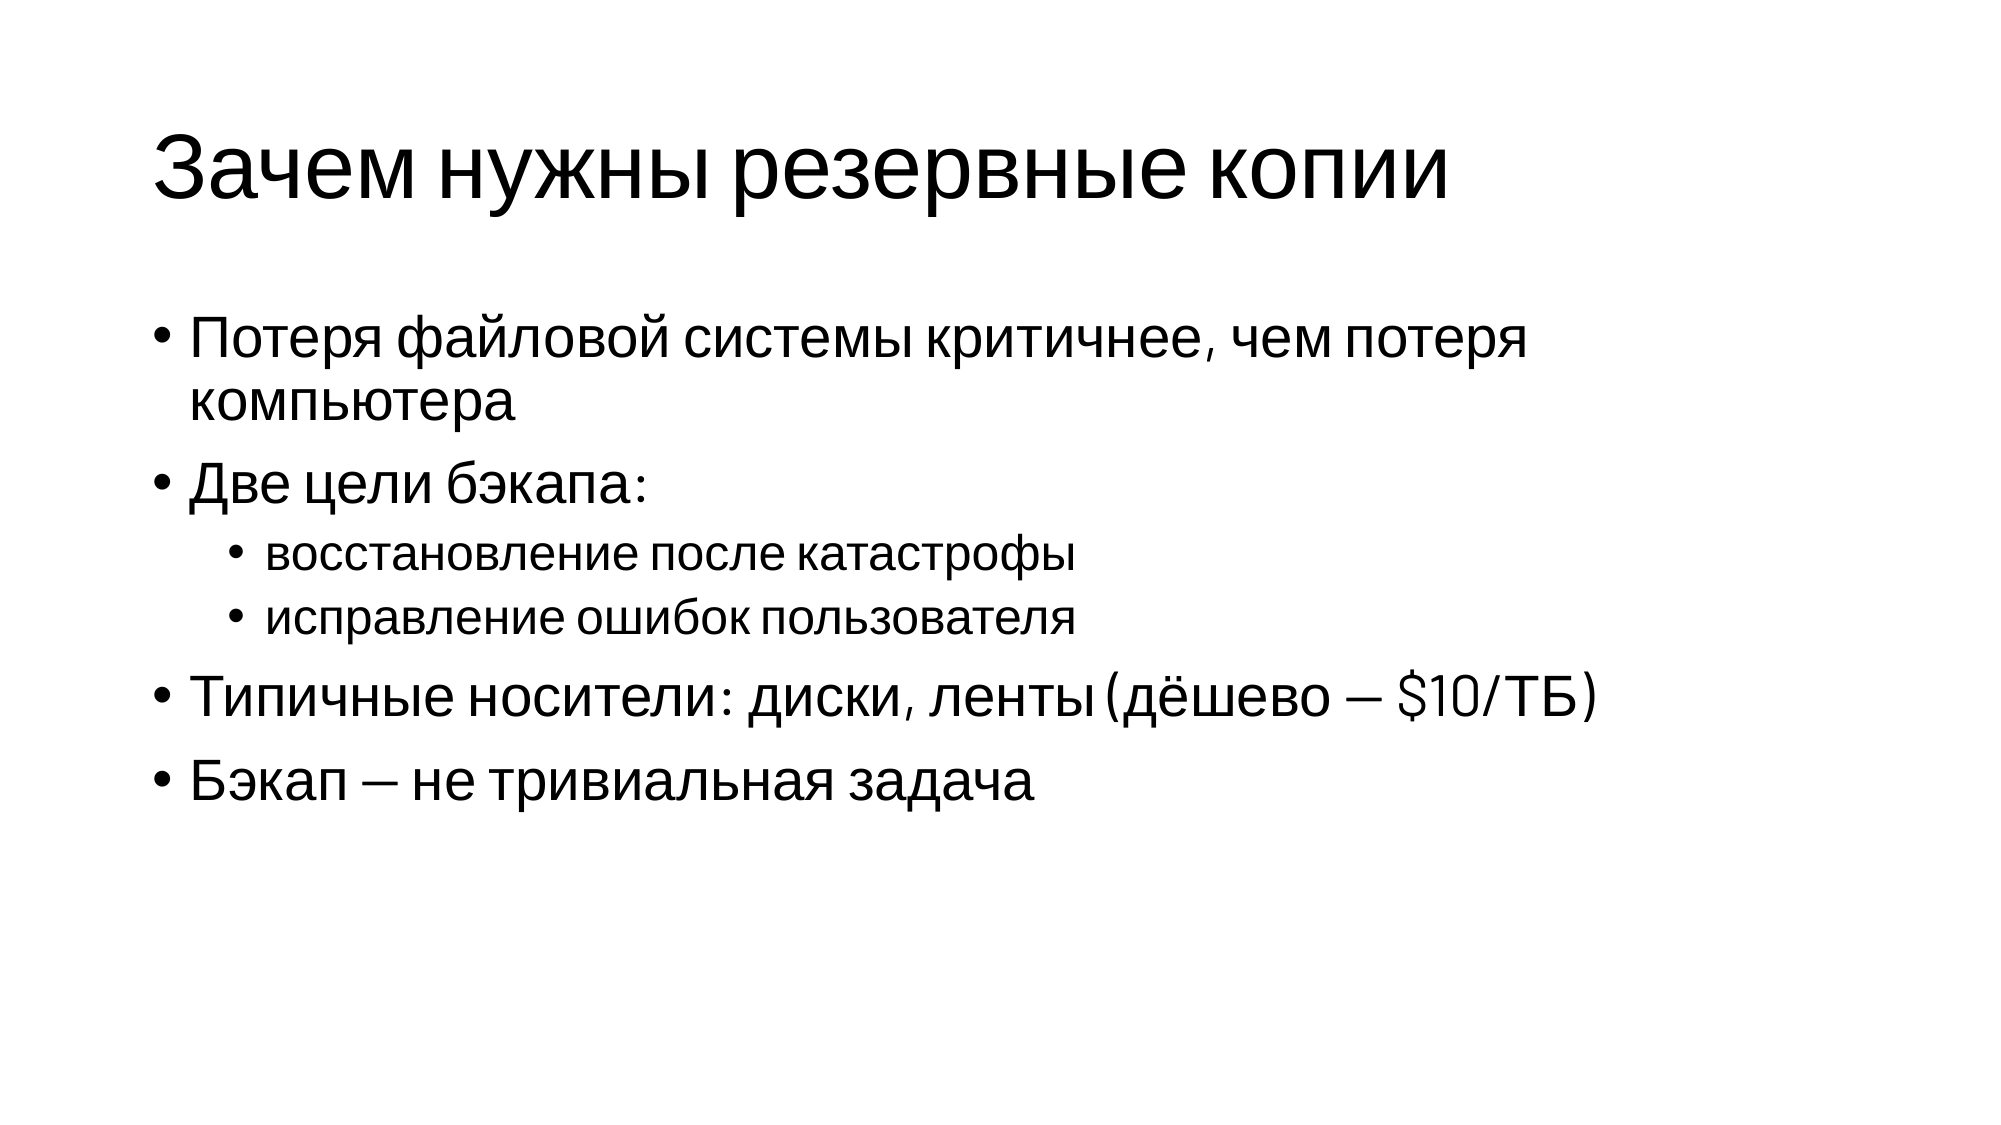

# Зачем нужны резервные копии
Потеря файловой системы критичнее, чем потеря компьютера
Две цели бэкапа:
восстановление после катастрофы
исправление ошибок пользователя
Типичные носители: диски, ленты (дёшево — $10/ТБ)
Бэкап — не тривиальная задача